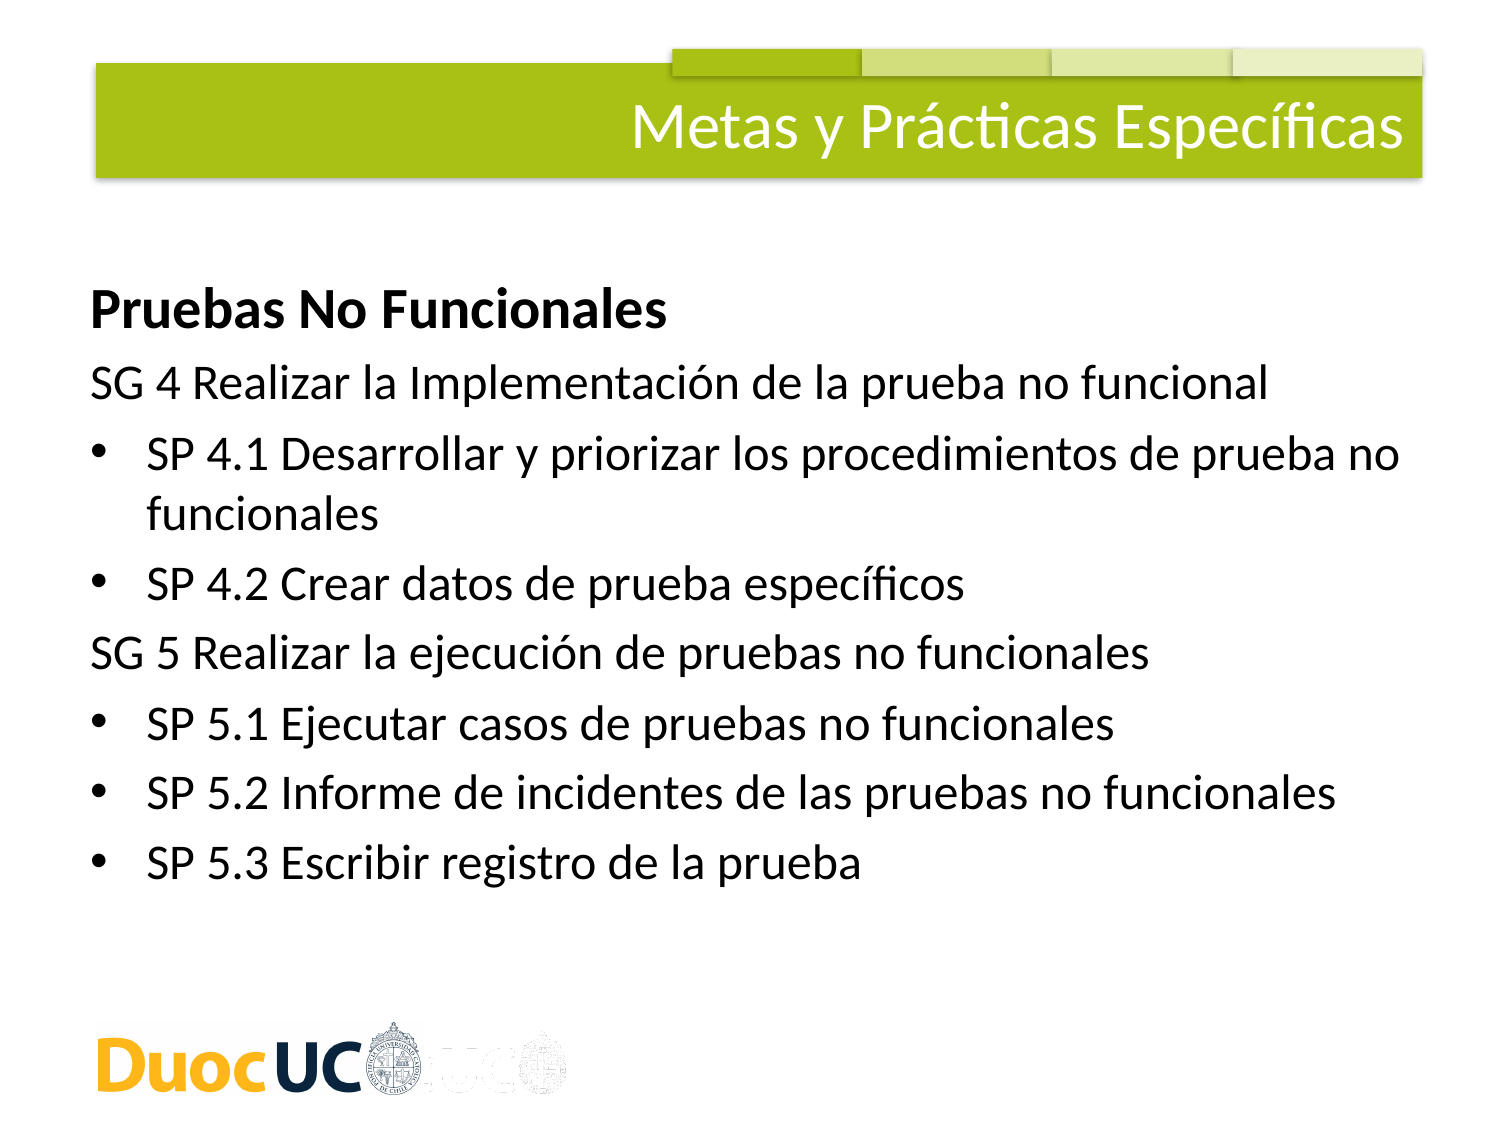

Metas y Prácticas Específicas
Pruebas No Funcionales
SG 4 Realizar la Implementación de la prueba no funcional
SP 4.1 Desarrollar y priorizar los procedimientos de prueba no funcionales
SP 4.2 Crear datos de prueba específicos
SG 5 Realizar la ejecución de pruebas no funcionales
SP 5.1 Ejecutar casos de pruebas no funcionales
SP 5.2 Informe de incidentes de las pruebas no funcionales
SP 5.3 Escribir registro de la prueba